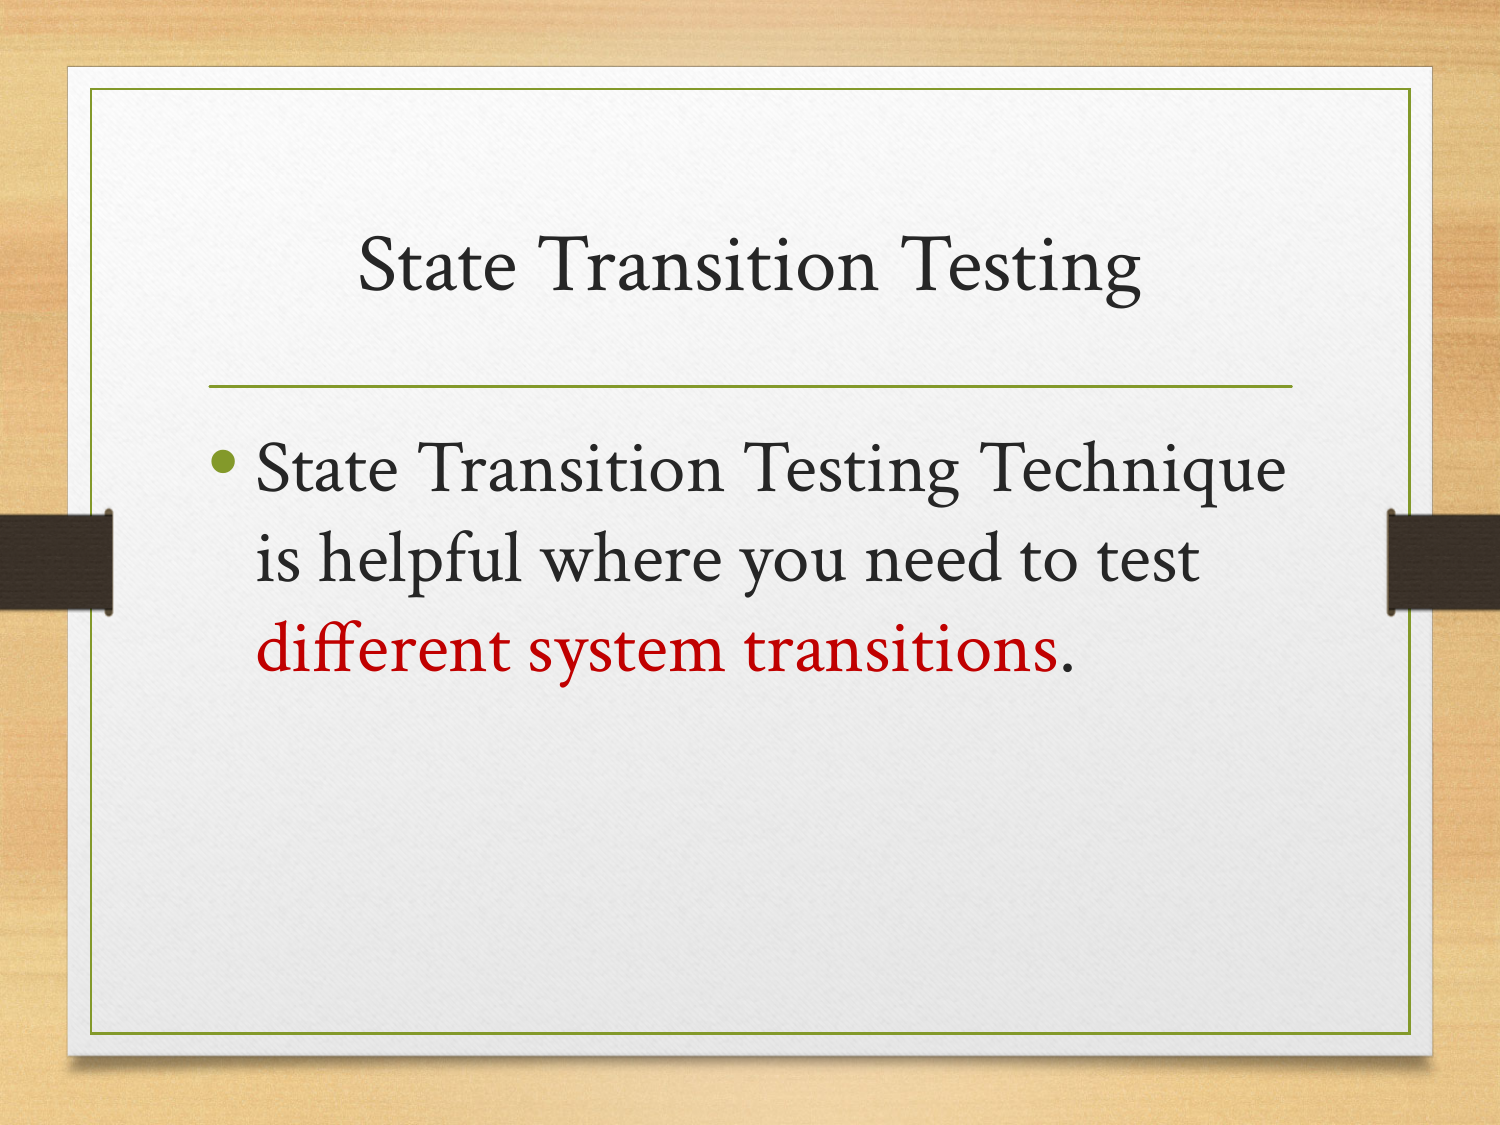

# State Transition Testing
State Transition Testing Technique is helpful where you need to test different system transitions.